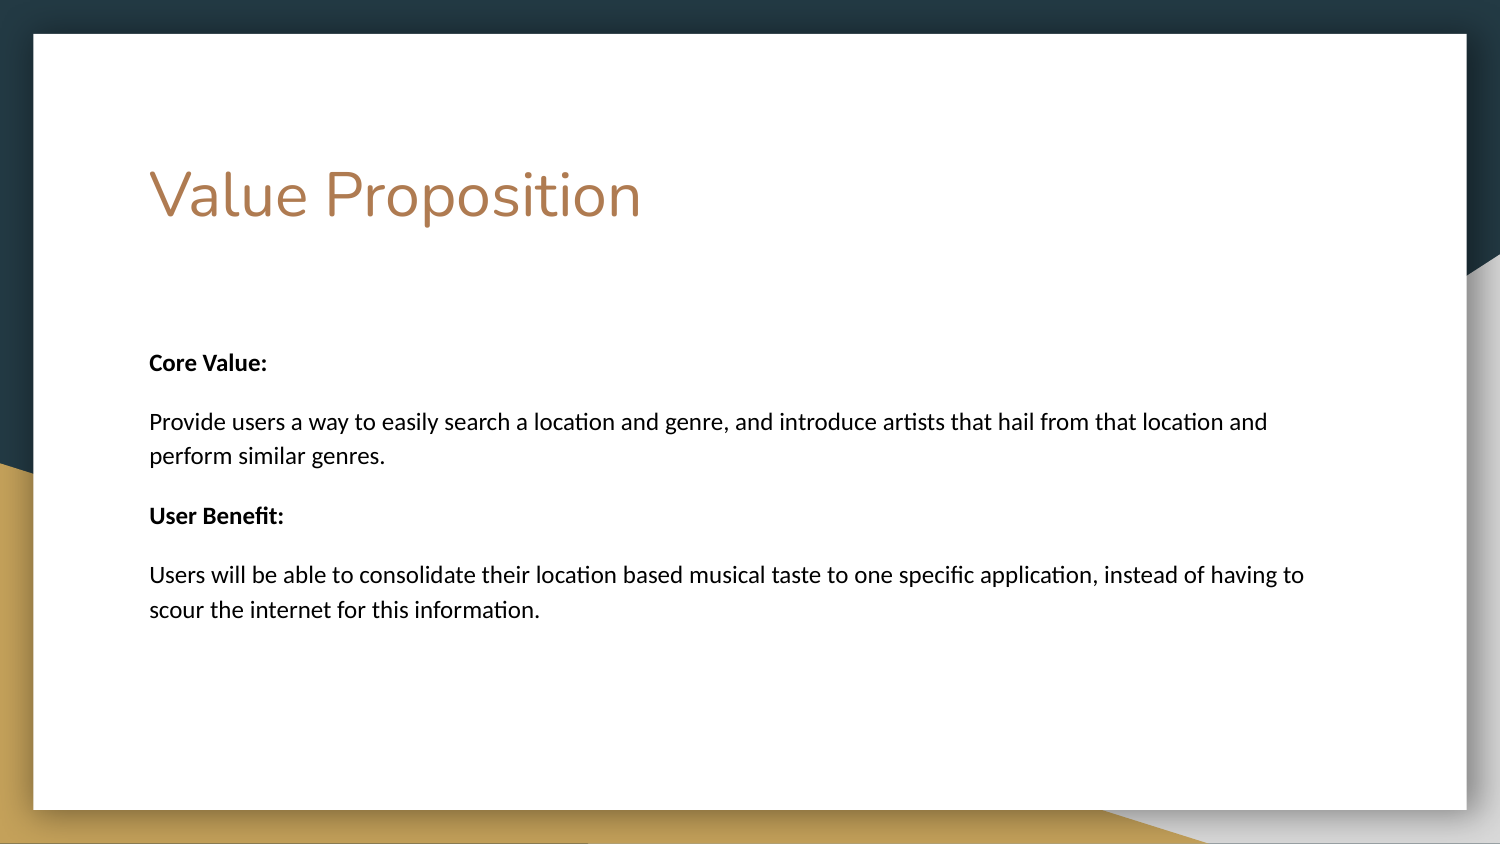

# Value Proposition
Core Value:
Provide users a way to easily search a location and genre, and introduce artists that hail from that location and perform similar genres.
User Benefit:
Users will be able to consolidate their location based musical taste to one specific application, instead of having to scour the internet for this information.